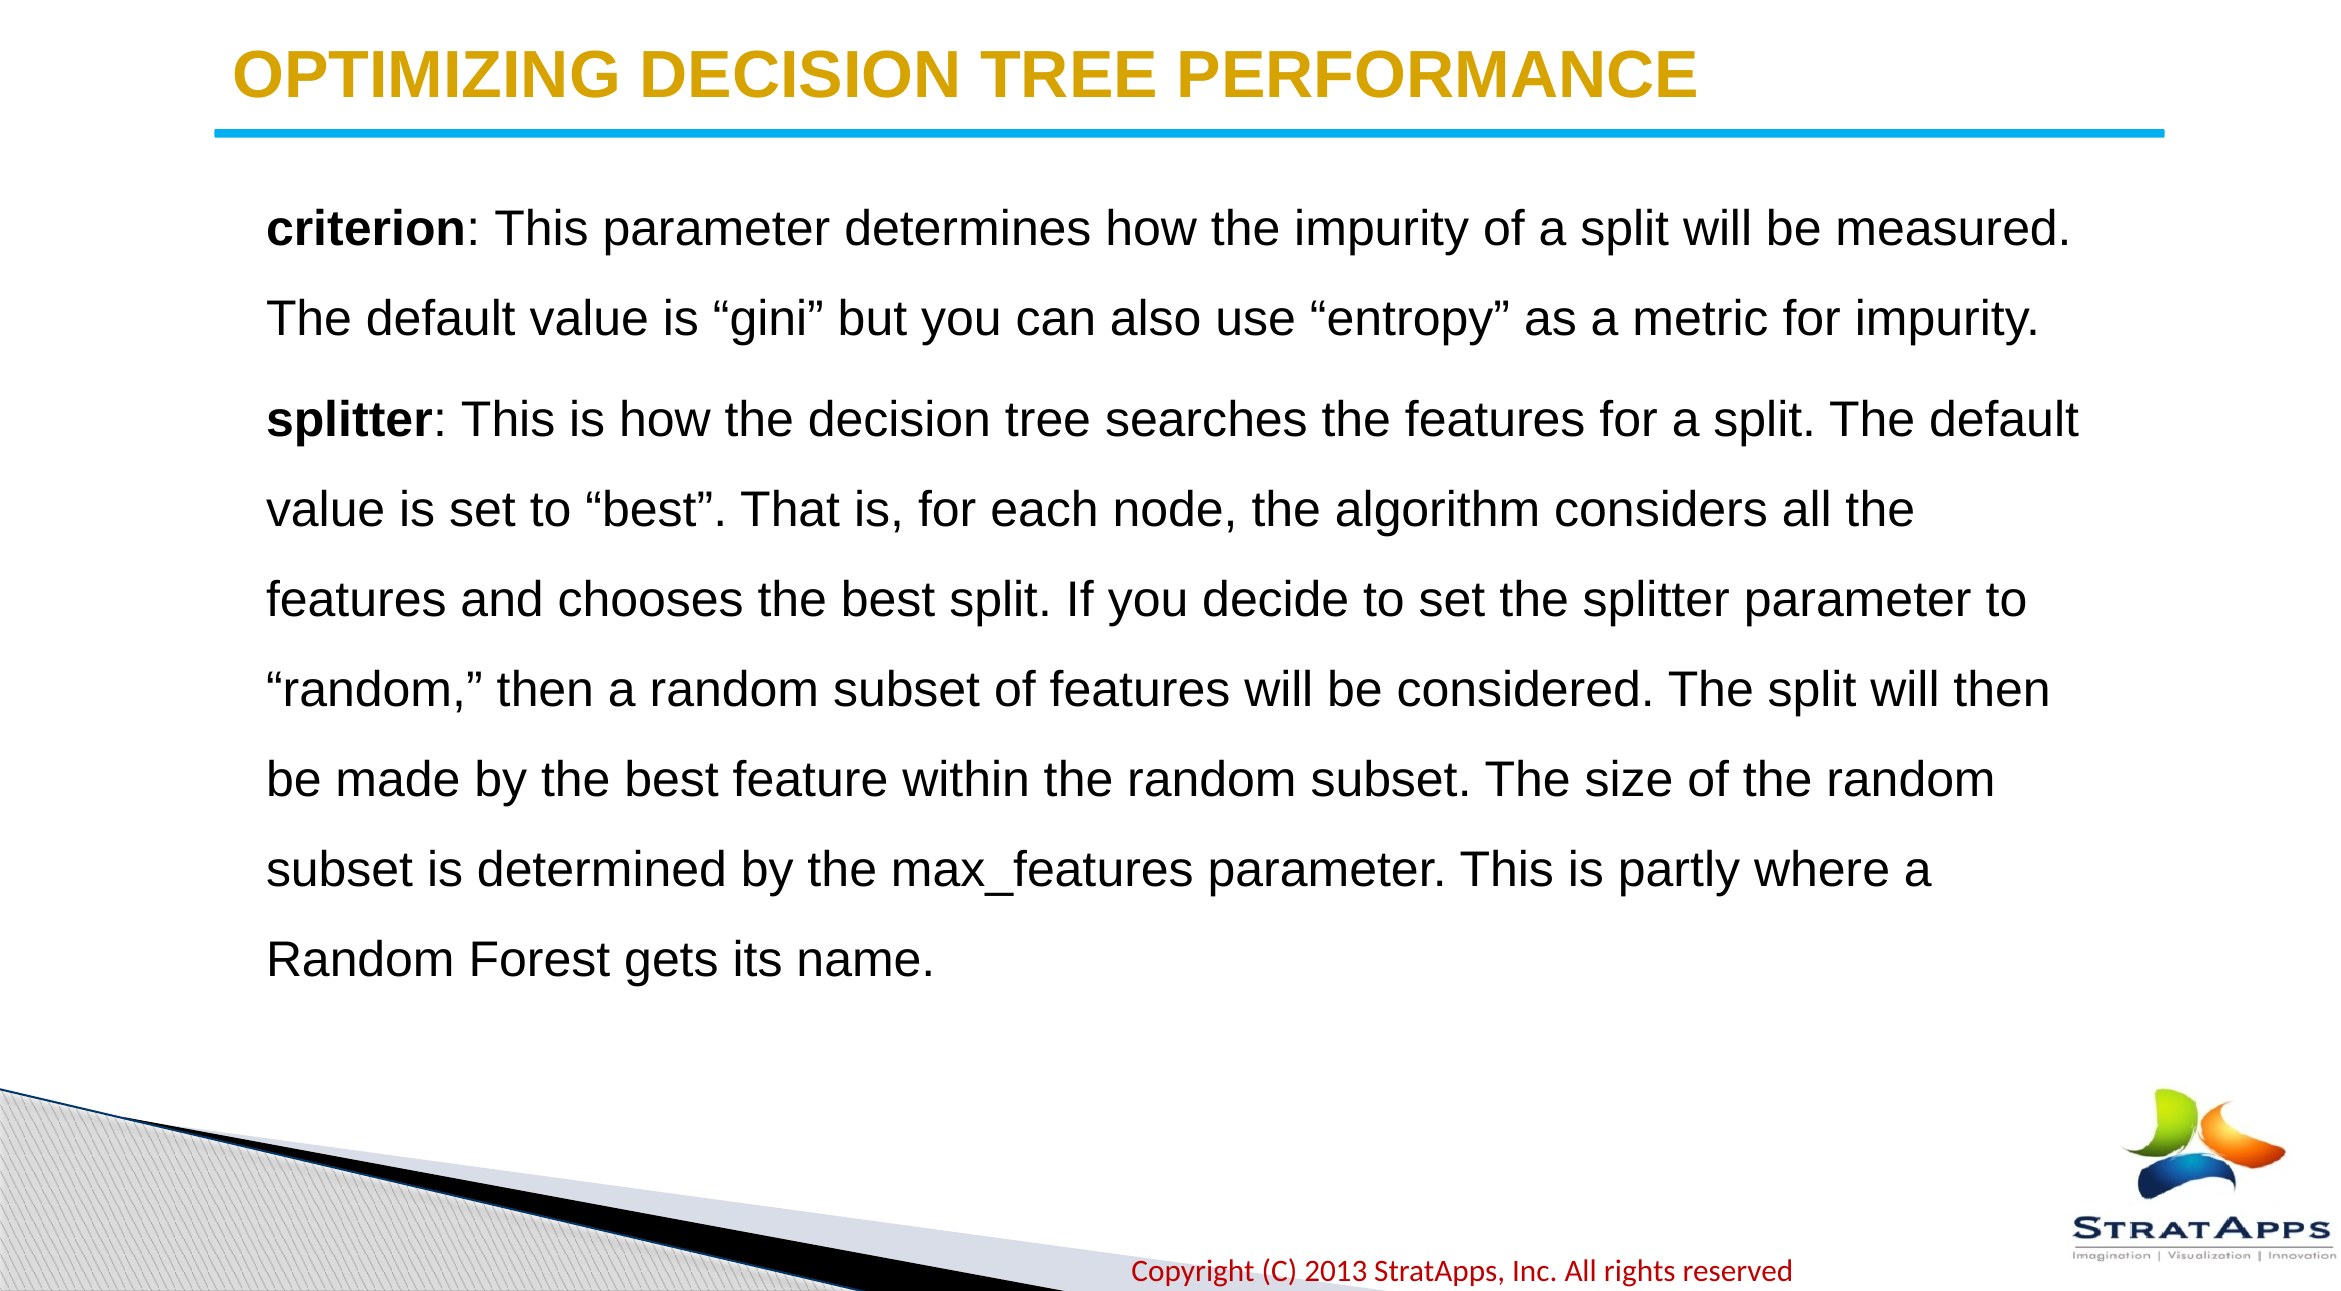

OPTIMIZING DECISION TREE PERFORMANCE
criterion: This parameter determines how the impurity of a split will be measured. The default value is “gini” but you can also use “entropy” as a metric for impurity.
splitter: This is how the decision tree searches the features for a split. The default value is set to “best”. That is, for each node, the algorithm considers all the features and chooses the best split. If you decide to set the splitter parameter to “random,” then a random subset of features will be considered. The split will then be made by the best feature within the random subset. The size of the random subset is determined by the max_features parameter. This is partly where a Random Forest gets its name.